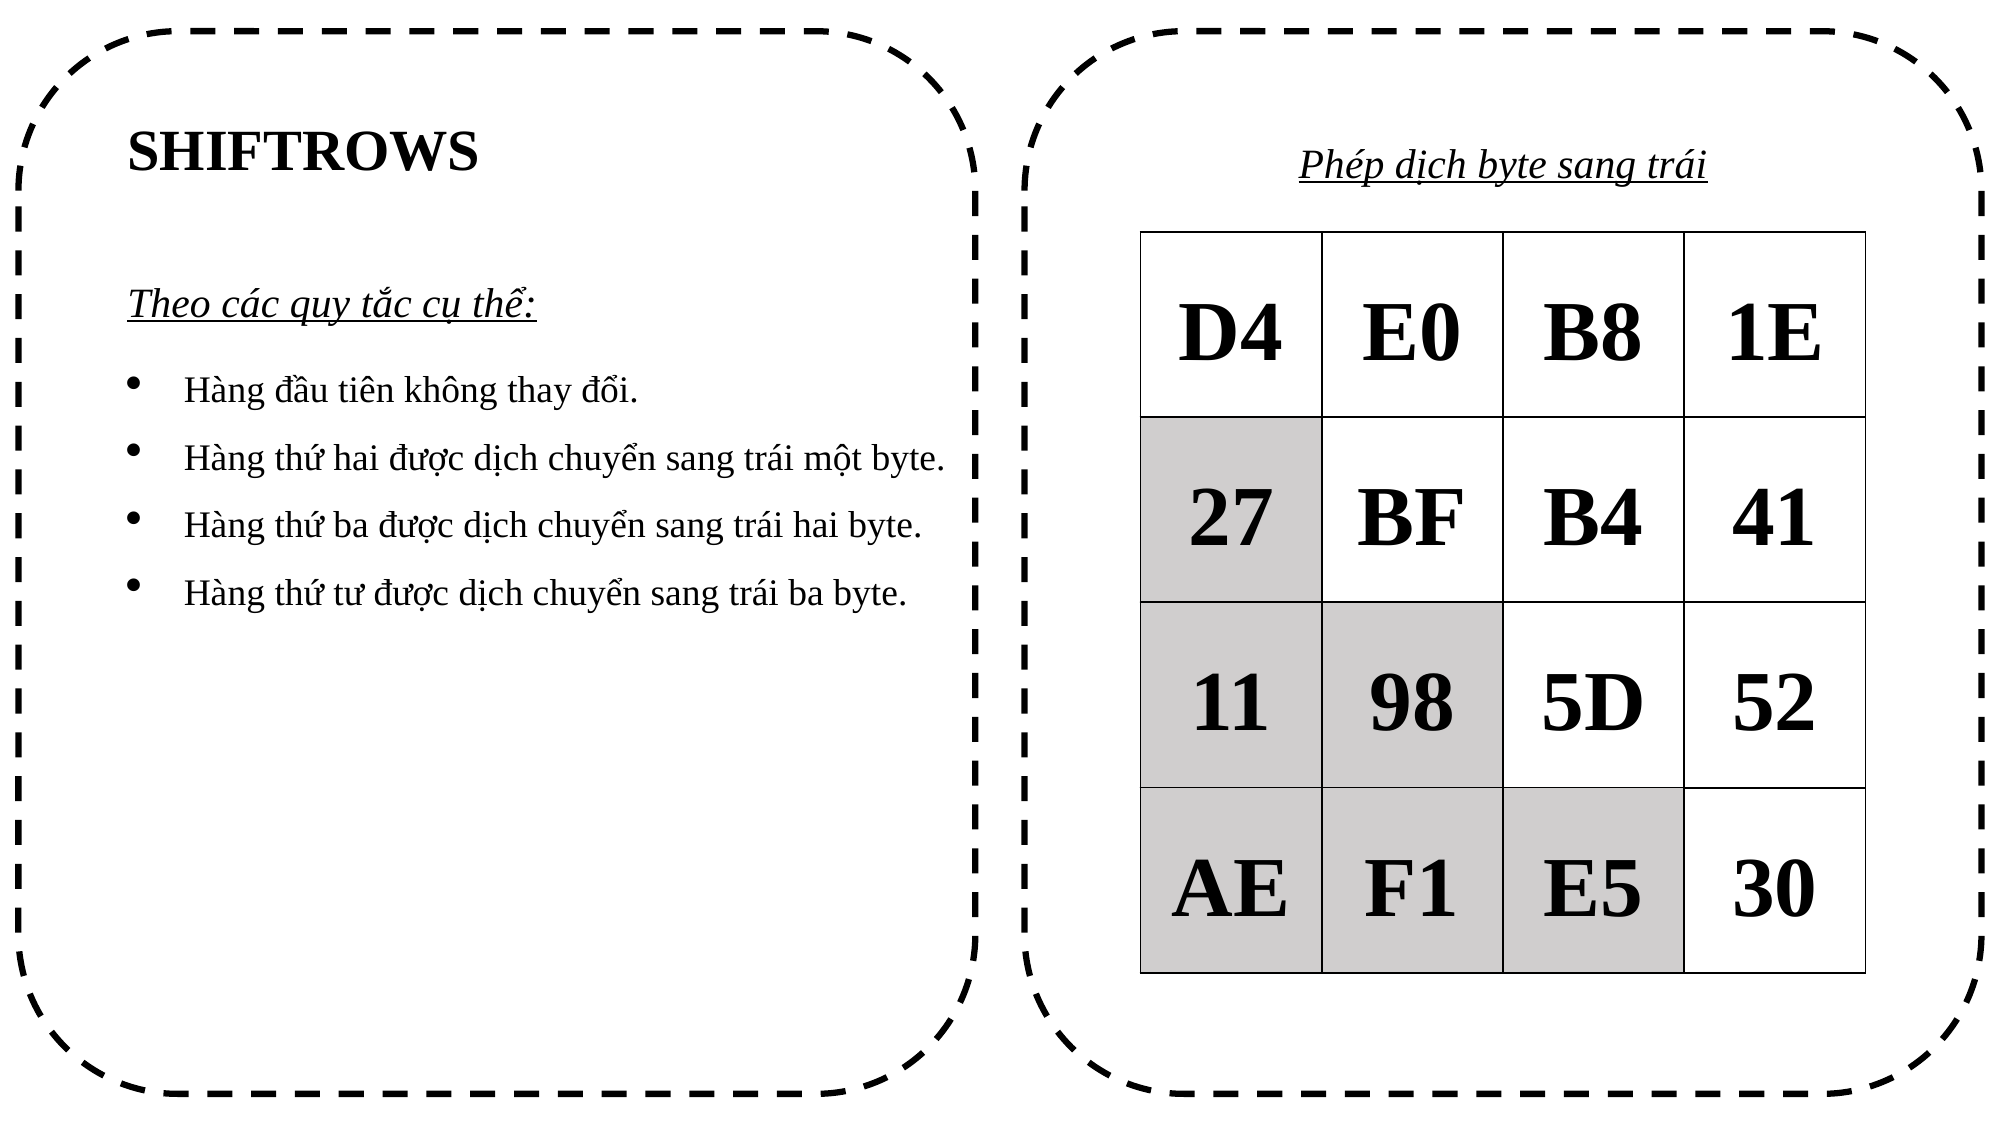

SHIFTROWS
Phép dịch byte sang trái
| D4 | E0 | B8 | 1E |
| --- | --- | --- | --- |
| 27 | BF | B4 | 41 |
| 11 | 98 | 5D | 52 |
| AE | F1 | E5 | 30 |
Theo các quy tắc cụ thể:
Hàng đầu tiên không thay đổi.
Hàng thứ hai được dịch chuyển sang trái một byte.
Hàng thứ ba được dịch chuyển sang trái hai byte.
Hàng thứ tư được dịch chuyển sang trái ba byte.
| 27 |
| --- |
| BF | B4 | 41 |
| --- | --- | --- |
| 11 | 98 |
| --- | --- |
| 5D | 52 |
| --- | --- |
| AE | F1 | E5 |
| --- | --- | --- |
| 30 |
| --- |